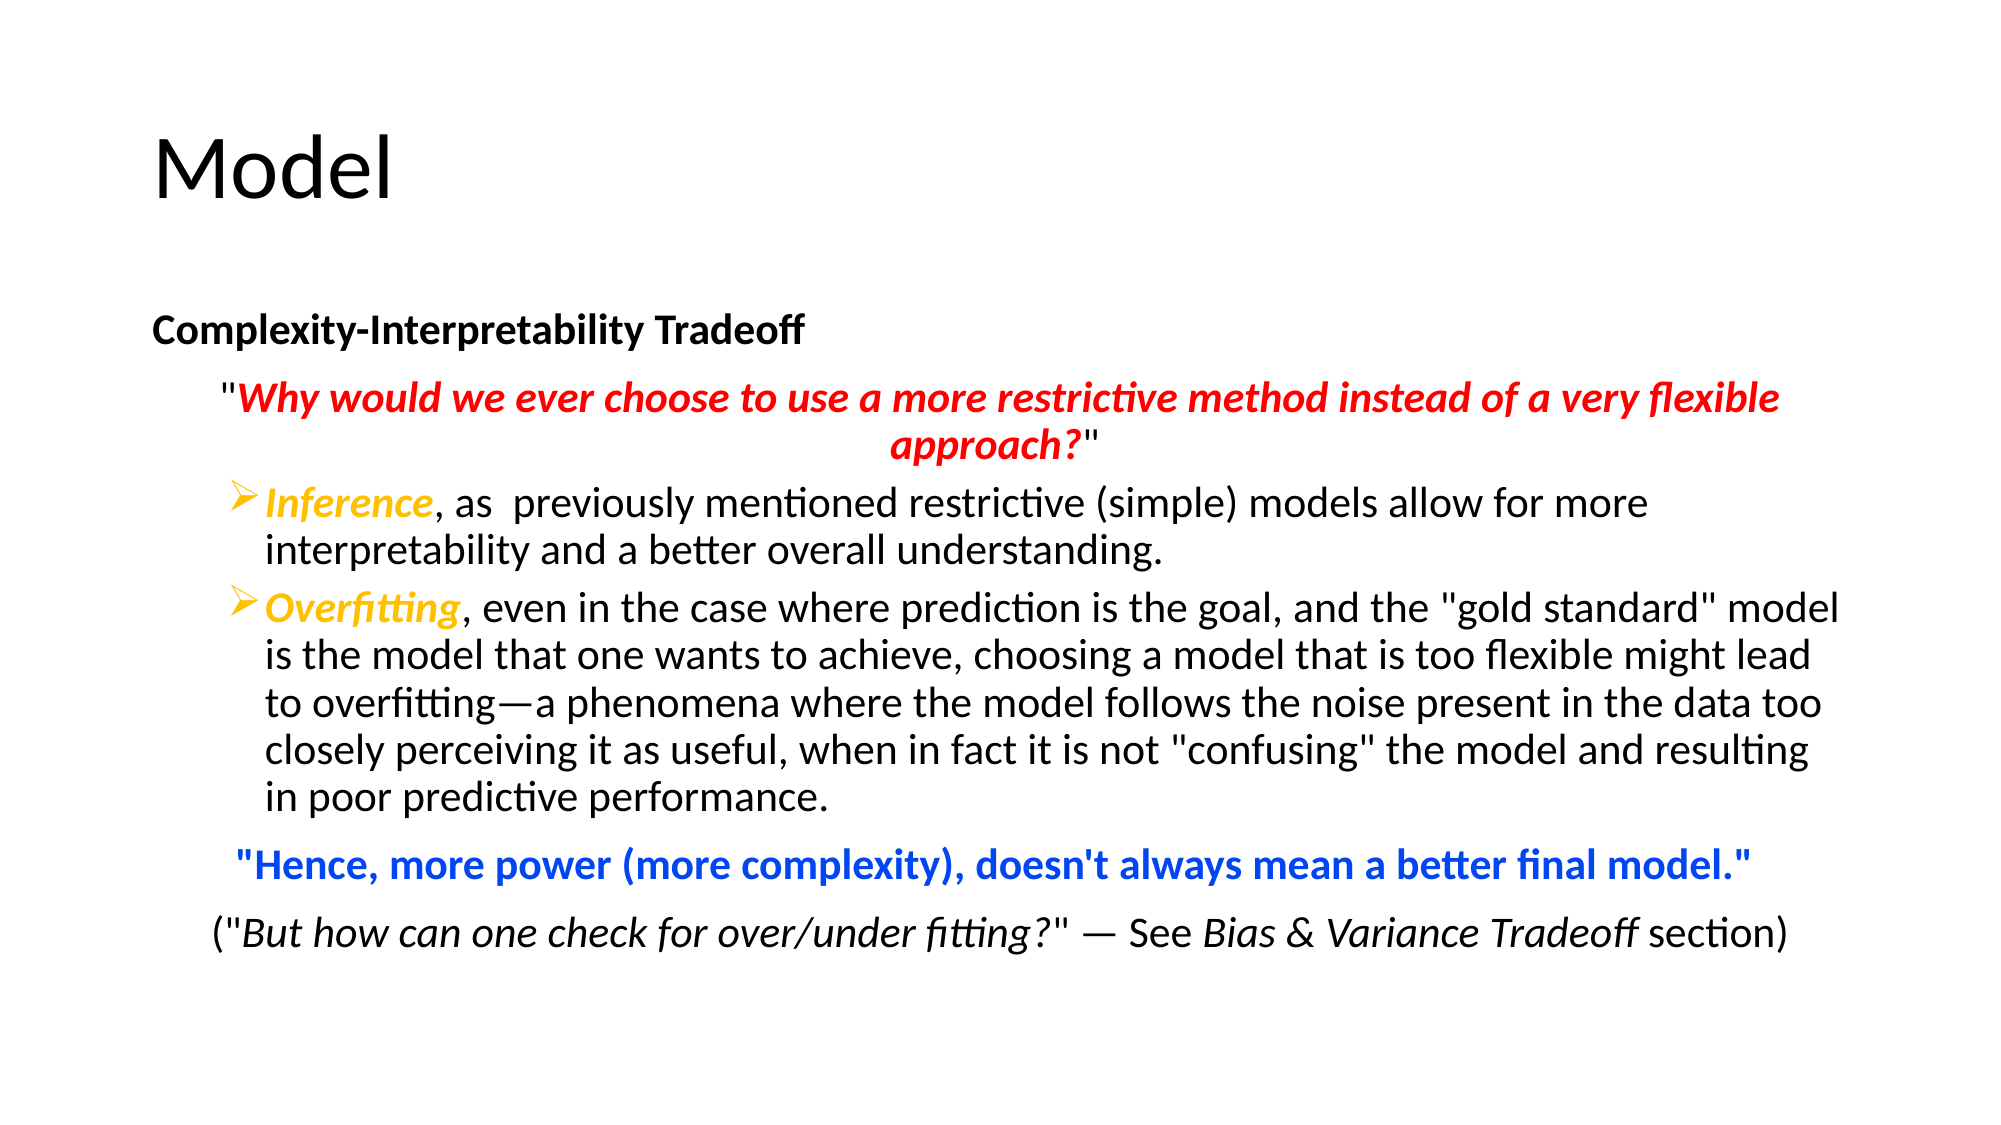

# Model
Complexity-Interpretability Tradeoff
"Why would we ever choose to use a more restrictive method instead of a very flexible approach?"
Inference, as  previously mentioned restrictive (simple) models allow for more interpretability and a better overall understanding.
Overfitting, even in the case where prediction is the goal, and the "gold standard" model is the model that one wants to achieve, choosing a model that is too flexible might lead to overfitting—a phenomena where the model follows the noise present in the data too closely perceiving it as useful, when in fact it is not "confusing" the model and resulting in poor predictive performance.
"Hence, more power (more complexity), doesn't always mean a better final model."
("But how can one check for over/under fitting?" — See Bias & Variance Tradeoff section)